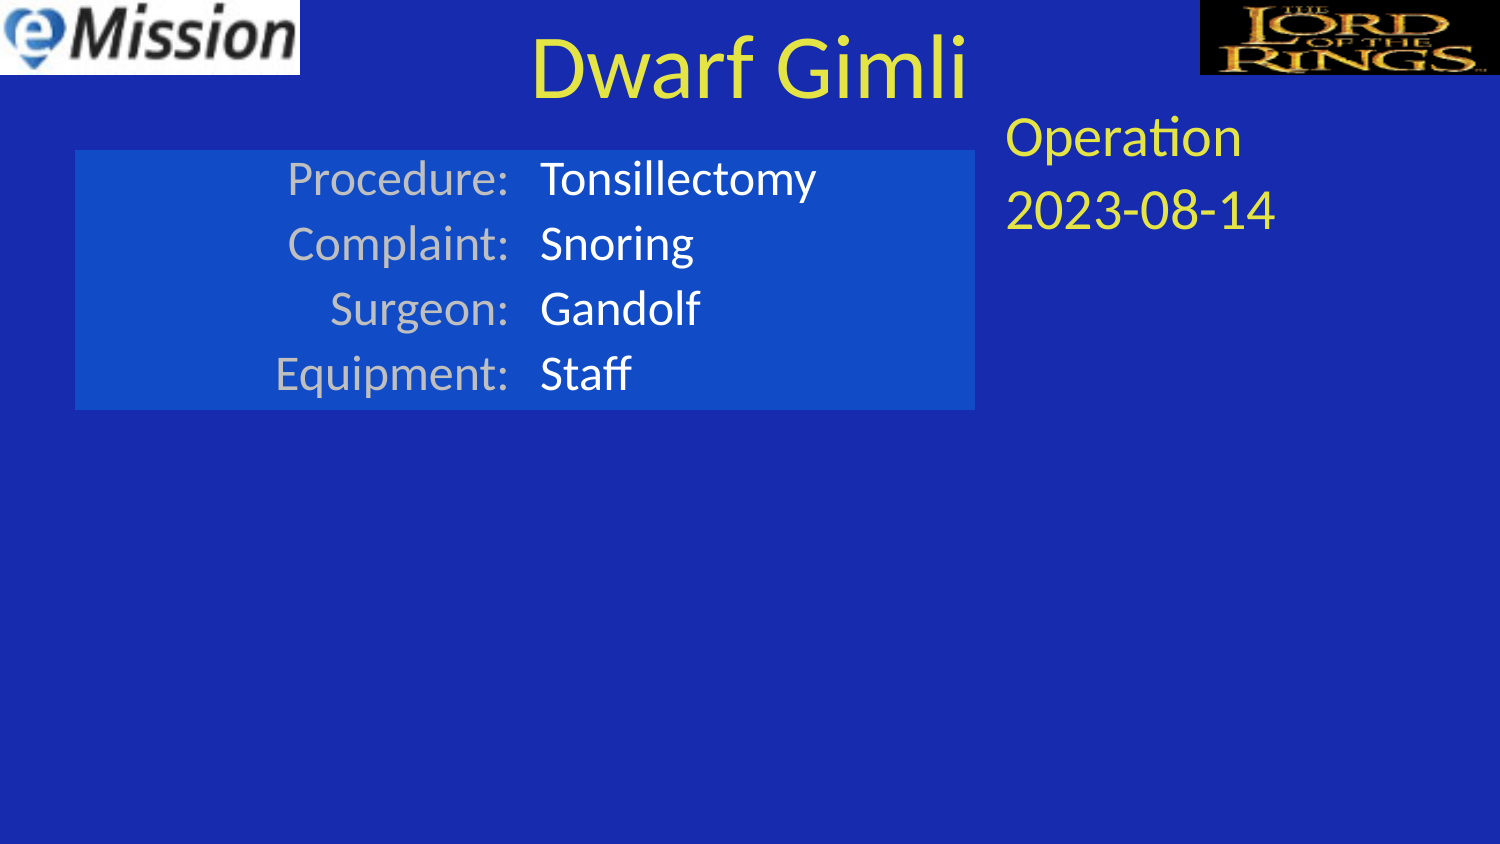

Dwarf Gimli
| Operation |
| --- |
| 2023-08-14 |
| Procedure: | Tonsillectomy |
| --- | --- |
| Complaint: | Snoring |
| Surgeon: | Gandolf |
| Equipment: | Staff |